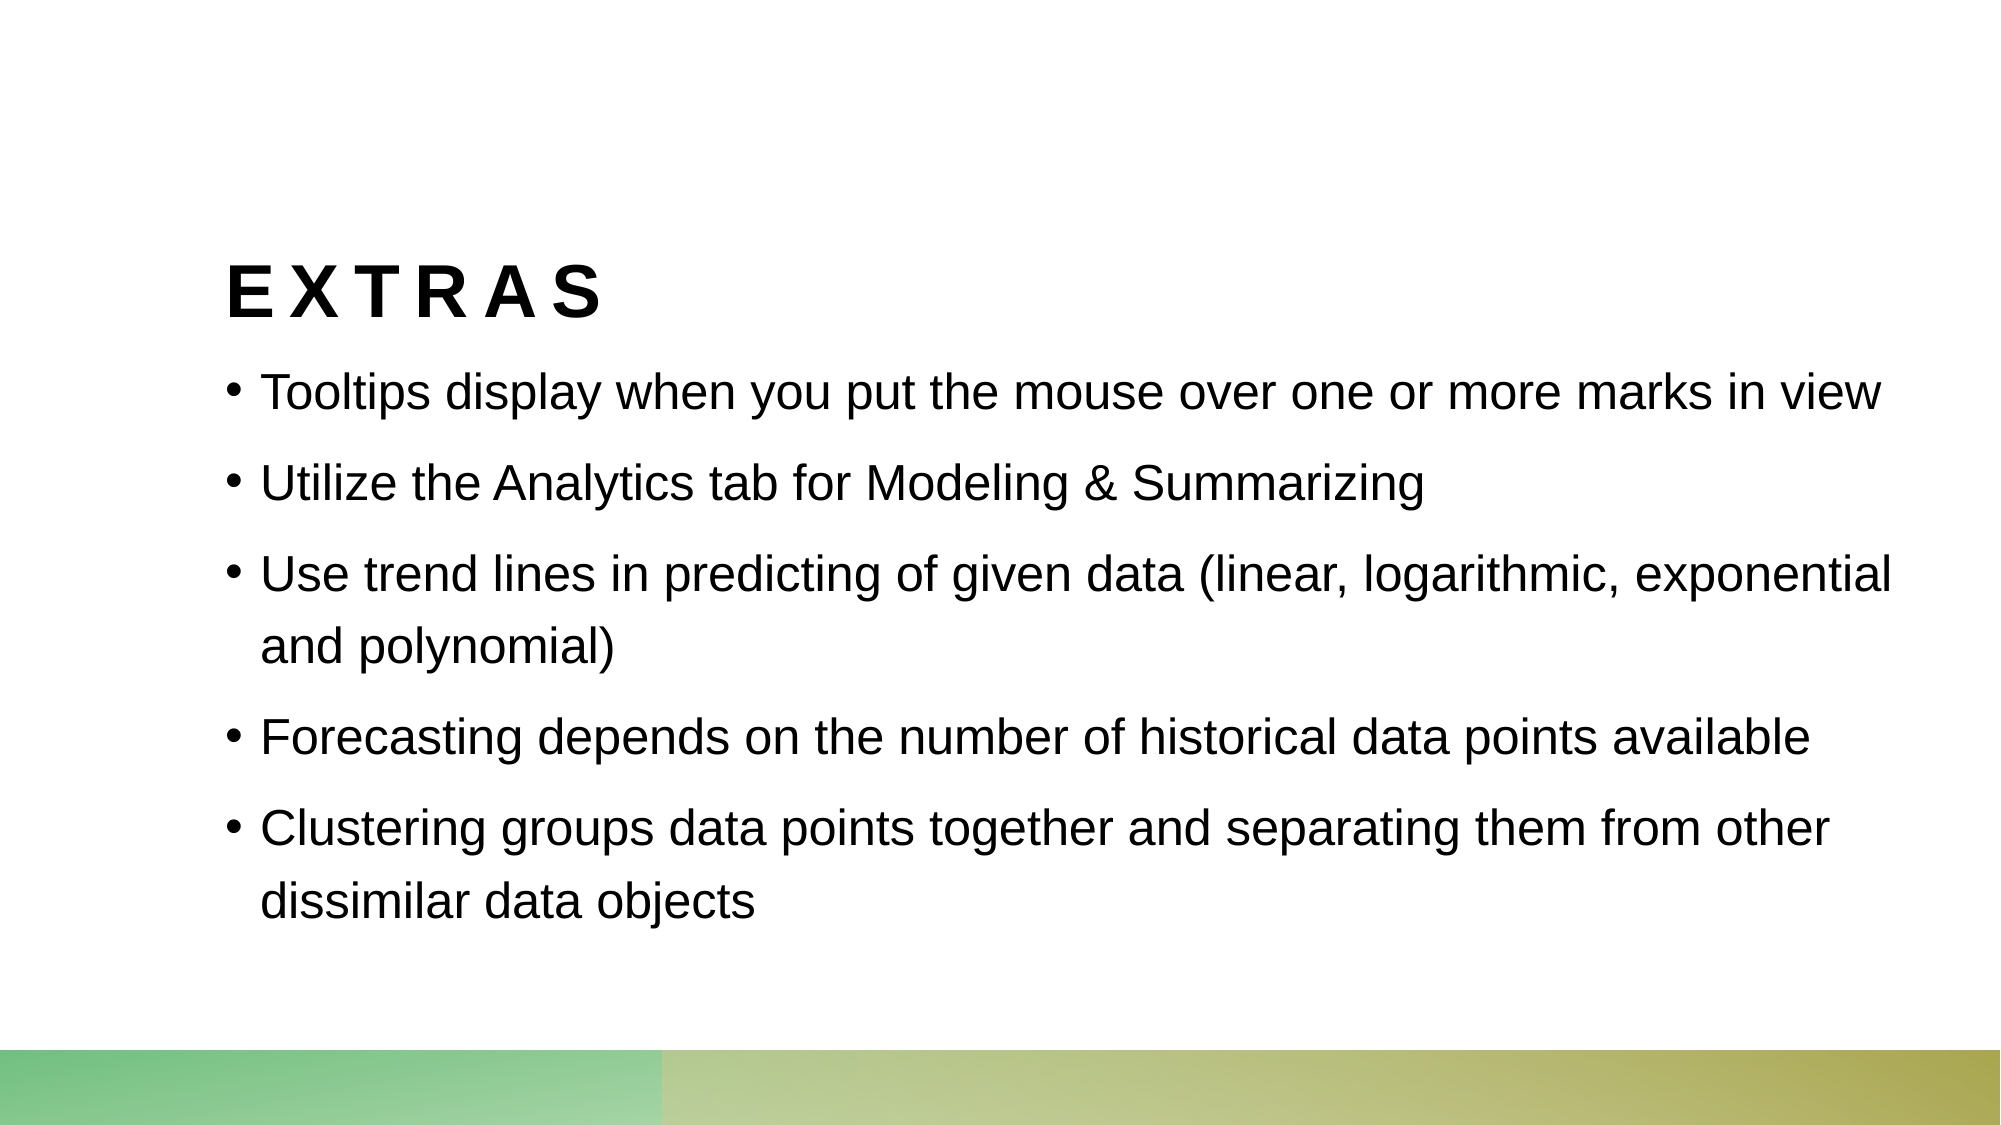

# extras
Tooltips display when you put the mouse over one or more marks in view
Utilize the Analytics tab for Modeling & Summarizing
Use trend lines in predicting of given data (linear, logarithmic, exponential and polynomial)
Forecasting depends on the number of historical data points available
Clustering groups data points together and separating them from other dissimilar data objects